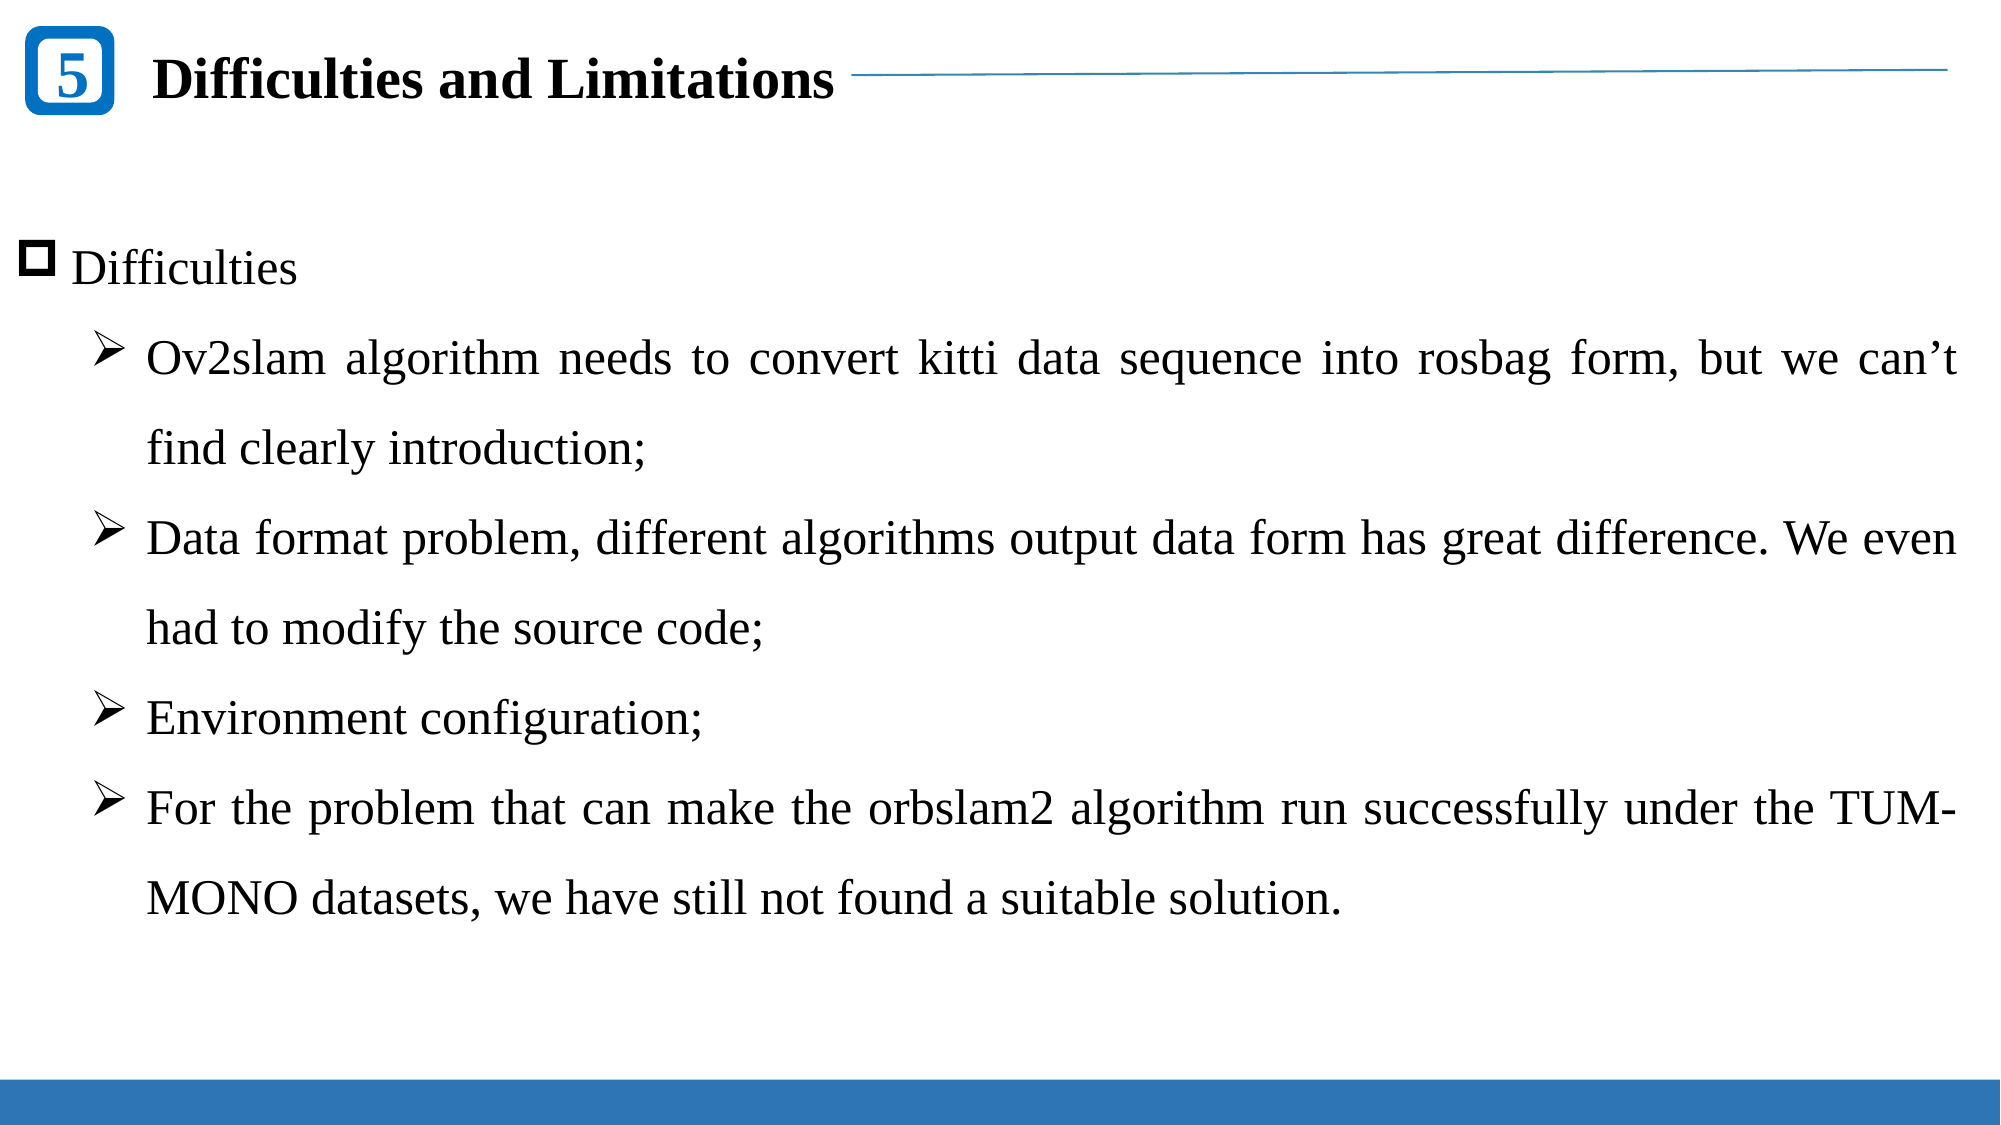

5
Difficulties and Limitations
Difficulties
Ov2slam algorithm needs to convert kitti data sequence into rosbag form, but we can’t find clearly introduction;
Data format problem, different algorithms output data form has great difference. We even had to modify the source code;
Environment configuration;
For the problem that can make the orbslam2 algorithm run successfully under the TUM-MONO datasets, we have still not found a suitable solution.